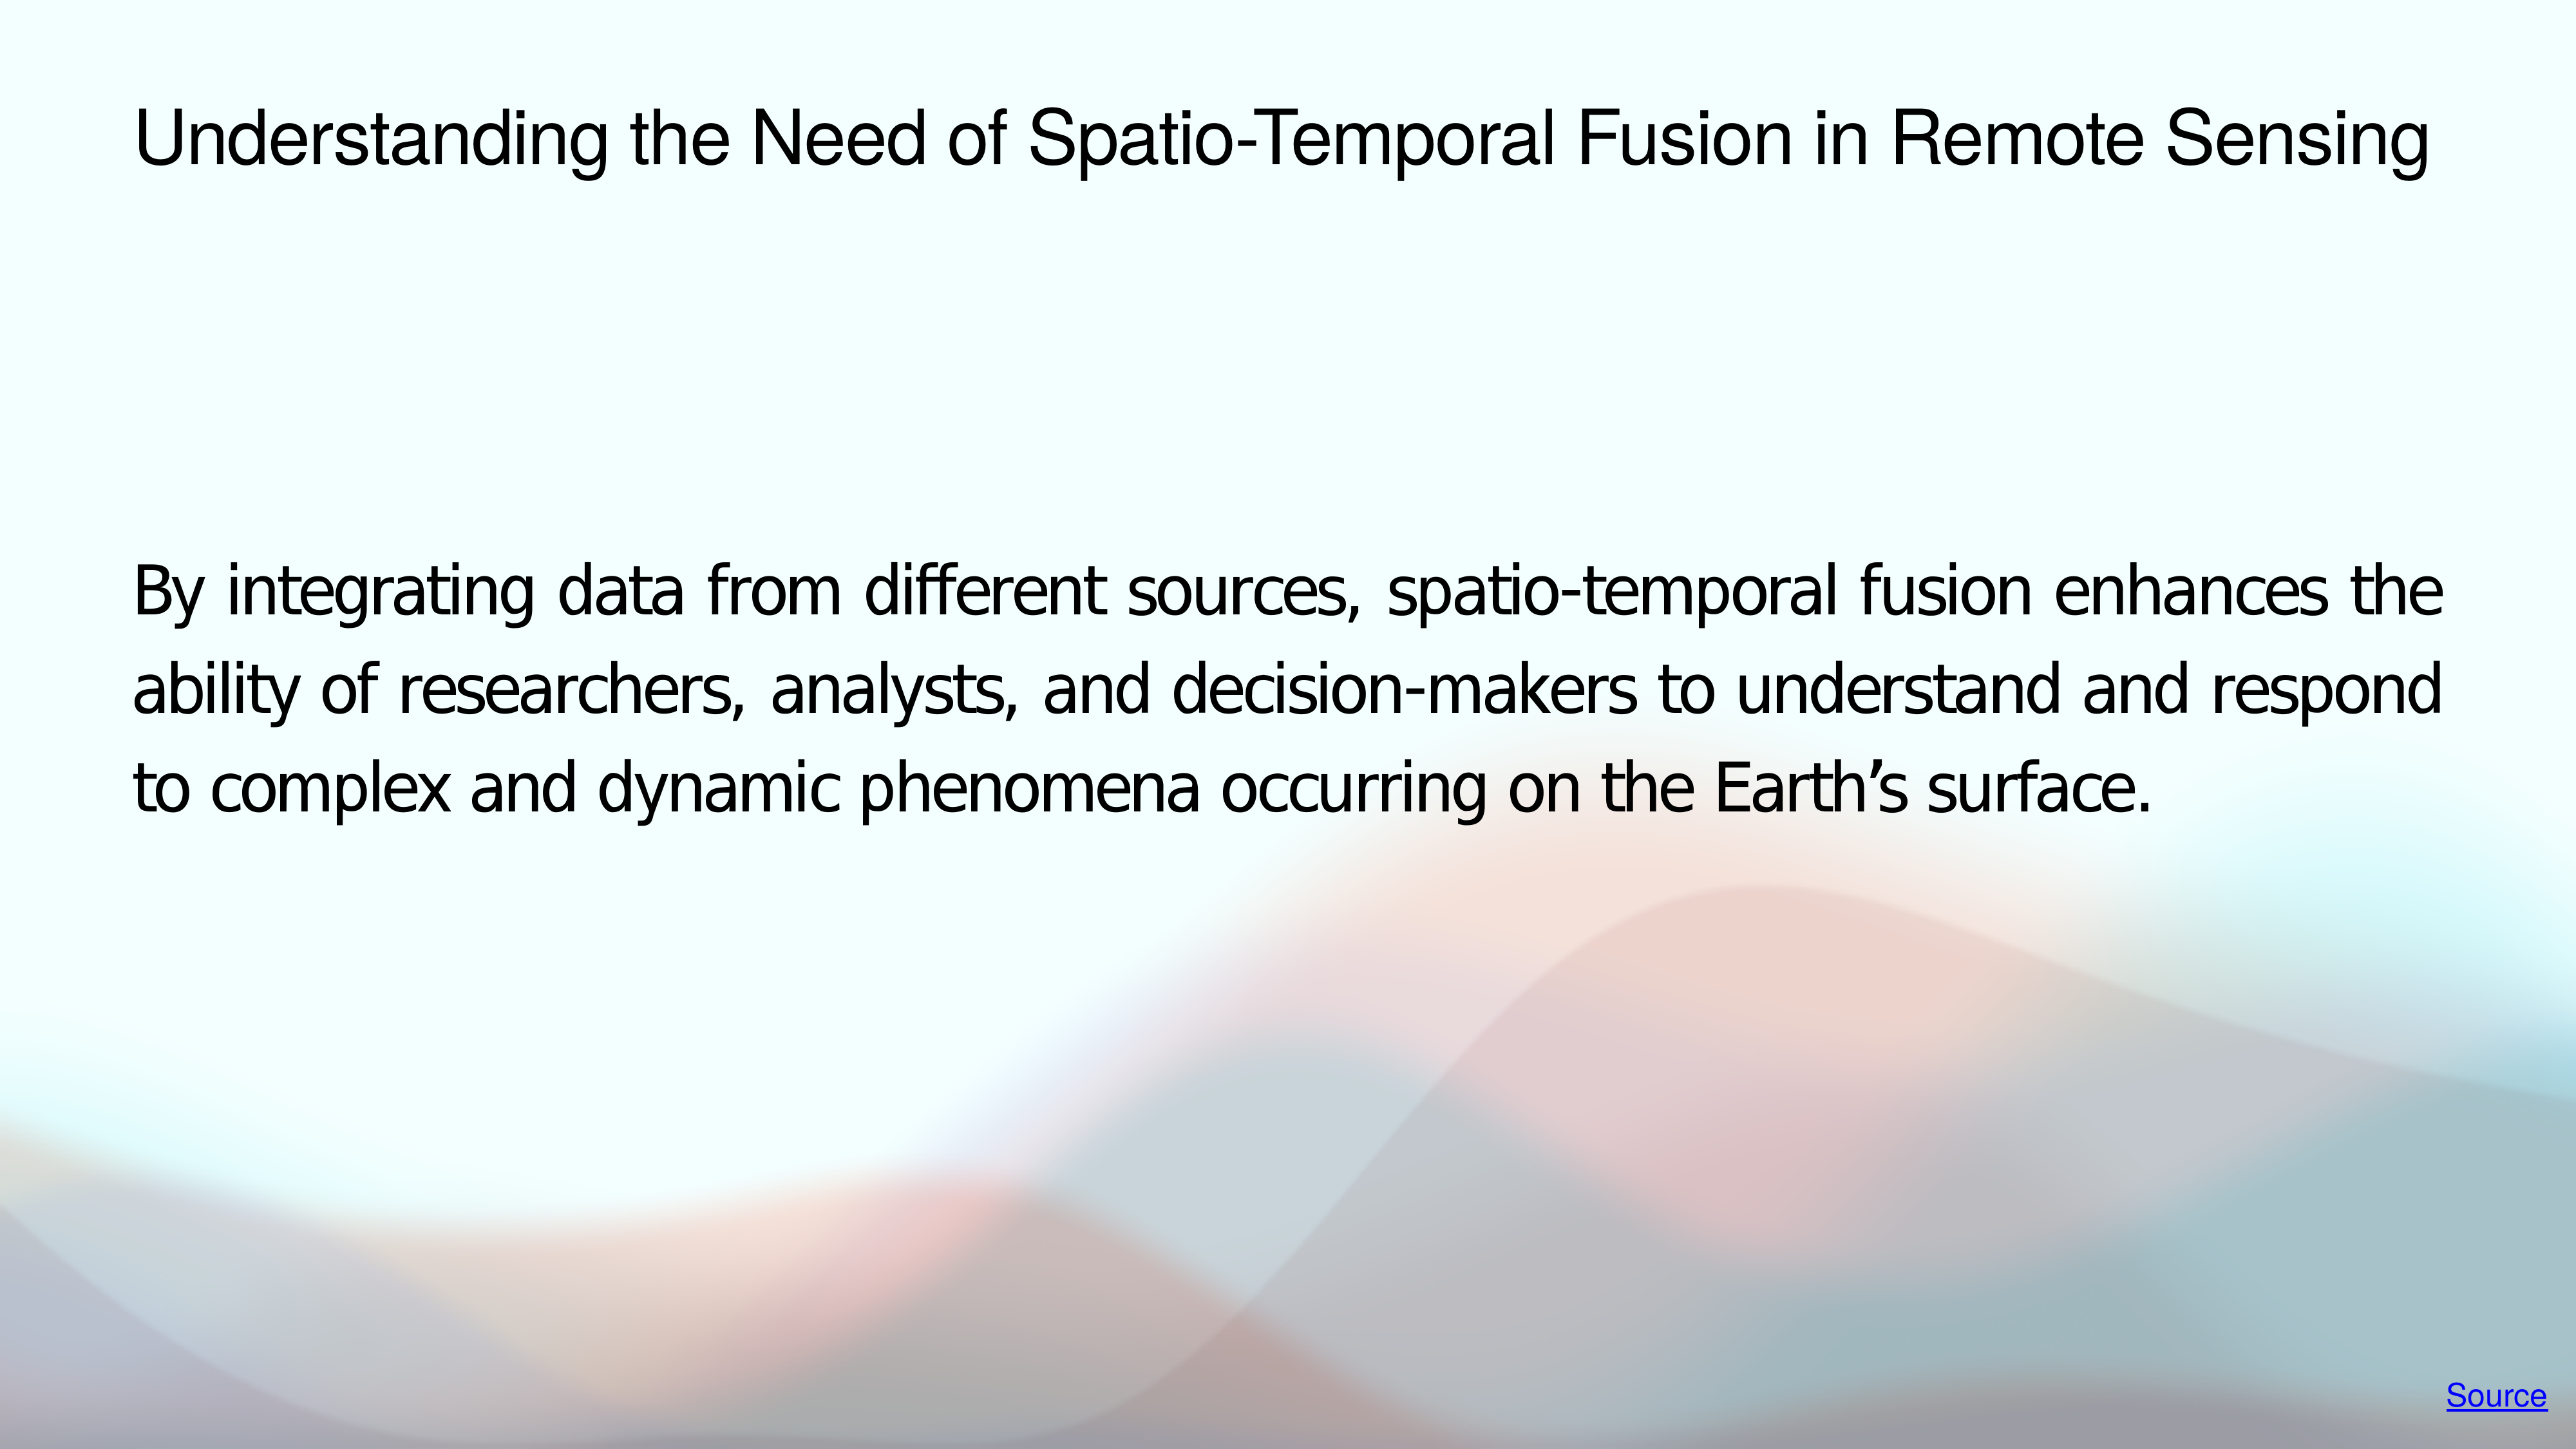

# Understanding the Need of Spatio-Temporal Fusion in Remote Sensing
By integrating data from different sources, spatio-temporal fusion enhances the ability of researchers, analysts, and decision-makers to understand and respond to complex and dynamic phenomena occurring on the Earth’s surface.
Source